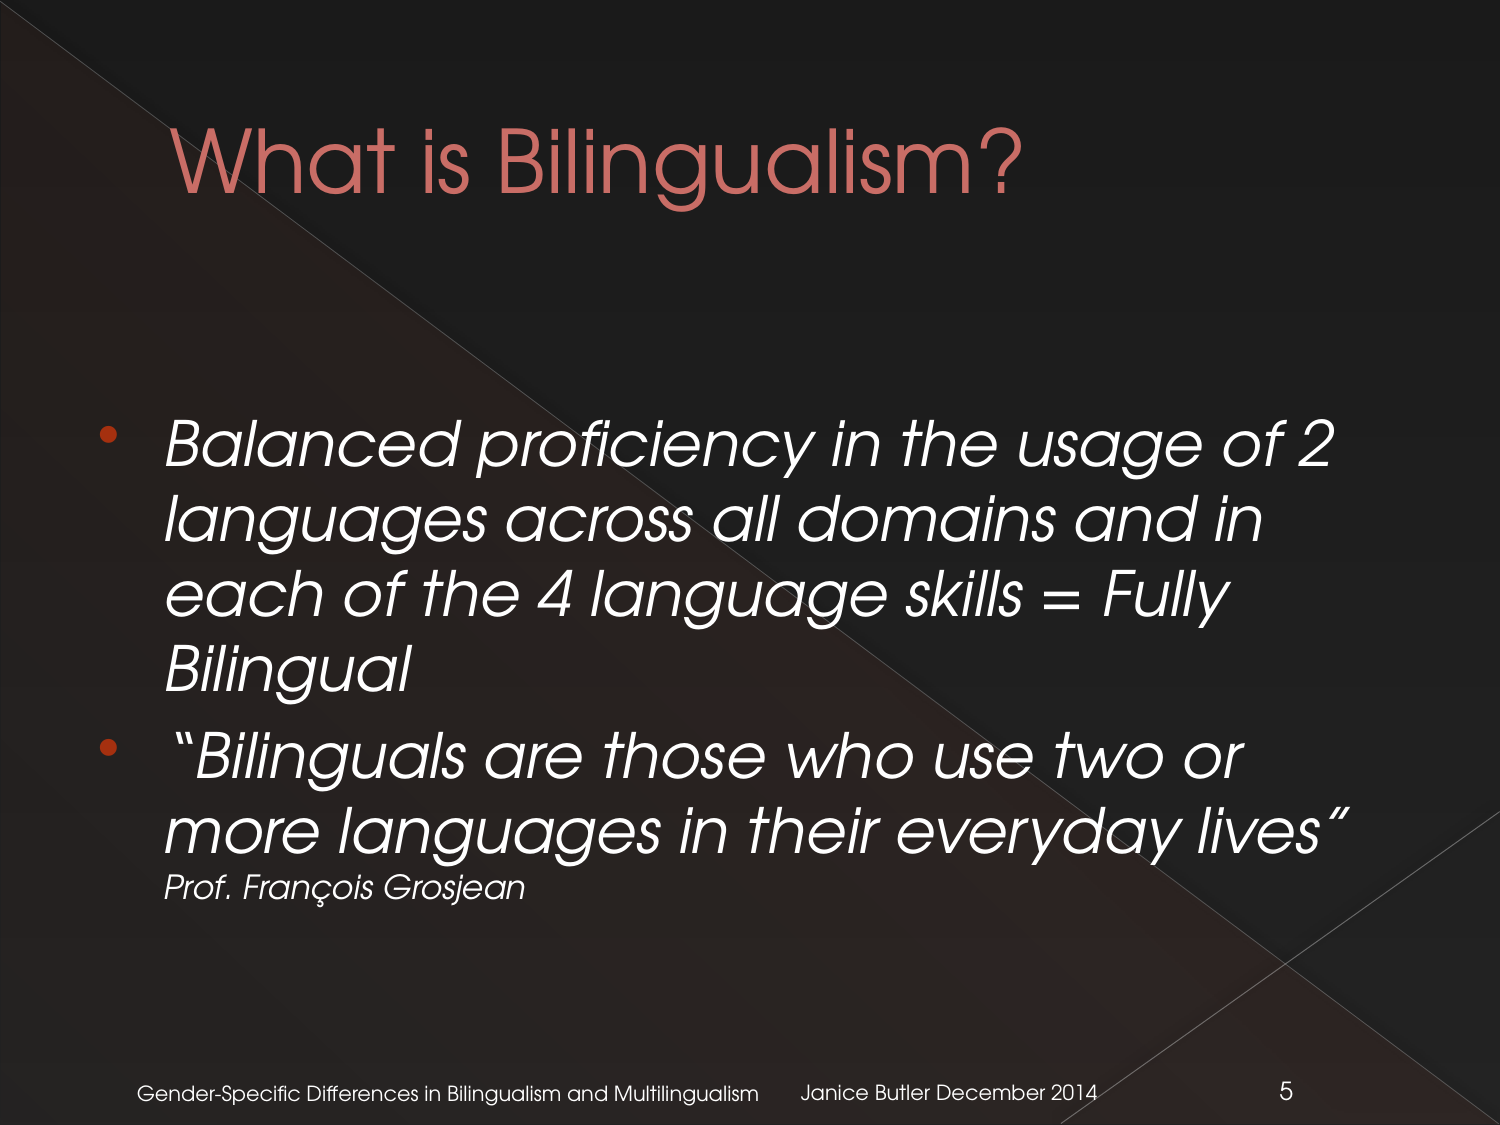

# What is Bilingualism?

Balanced proficiency in the usage of 2 languages across all domains and in each of the 4 language skills = Fully Bilingual
“Bilinguals are those who use two or more languages in their everyday lives” Prof. François Grosjean
Janice Butler December 2014
Gender-Specific Differences in Bilingualism and Multilingualism
5